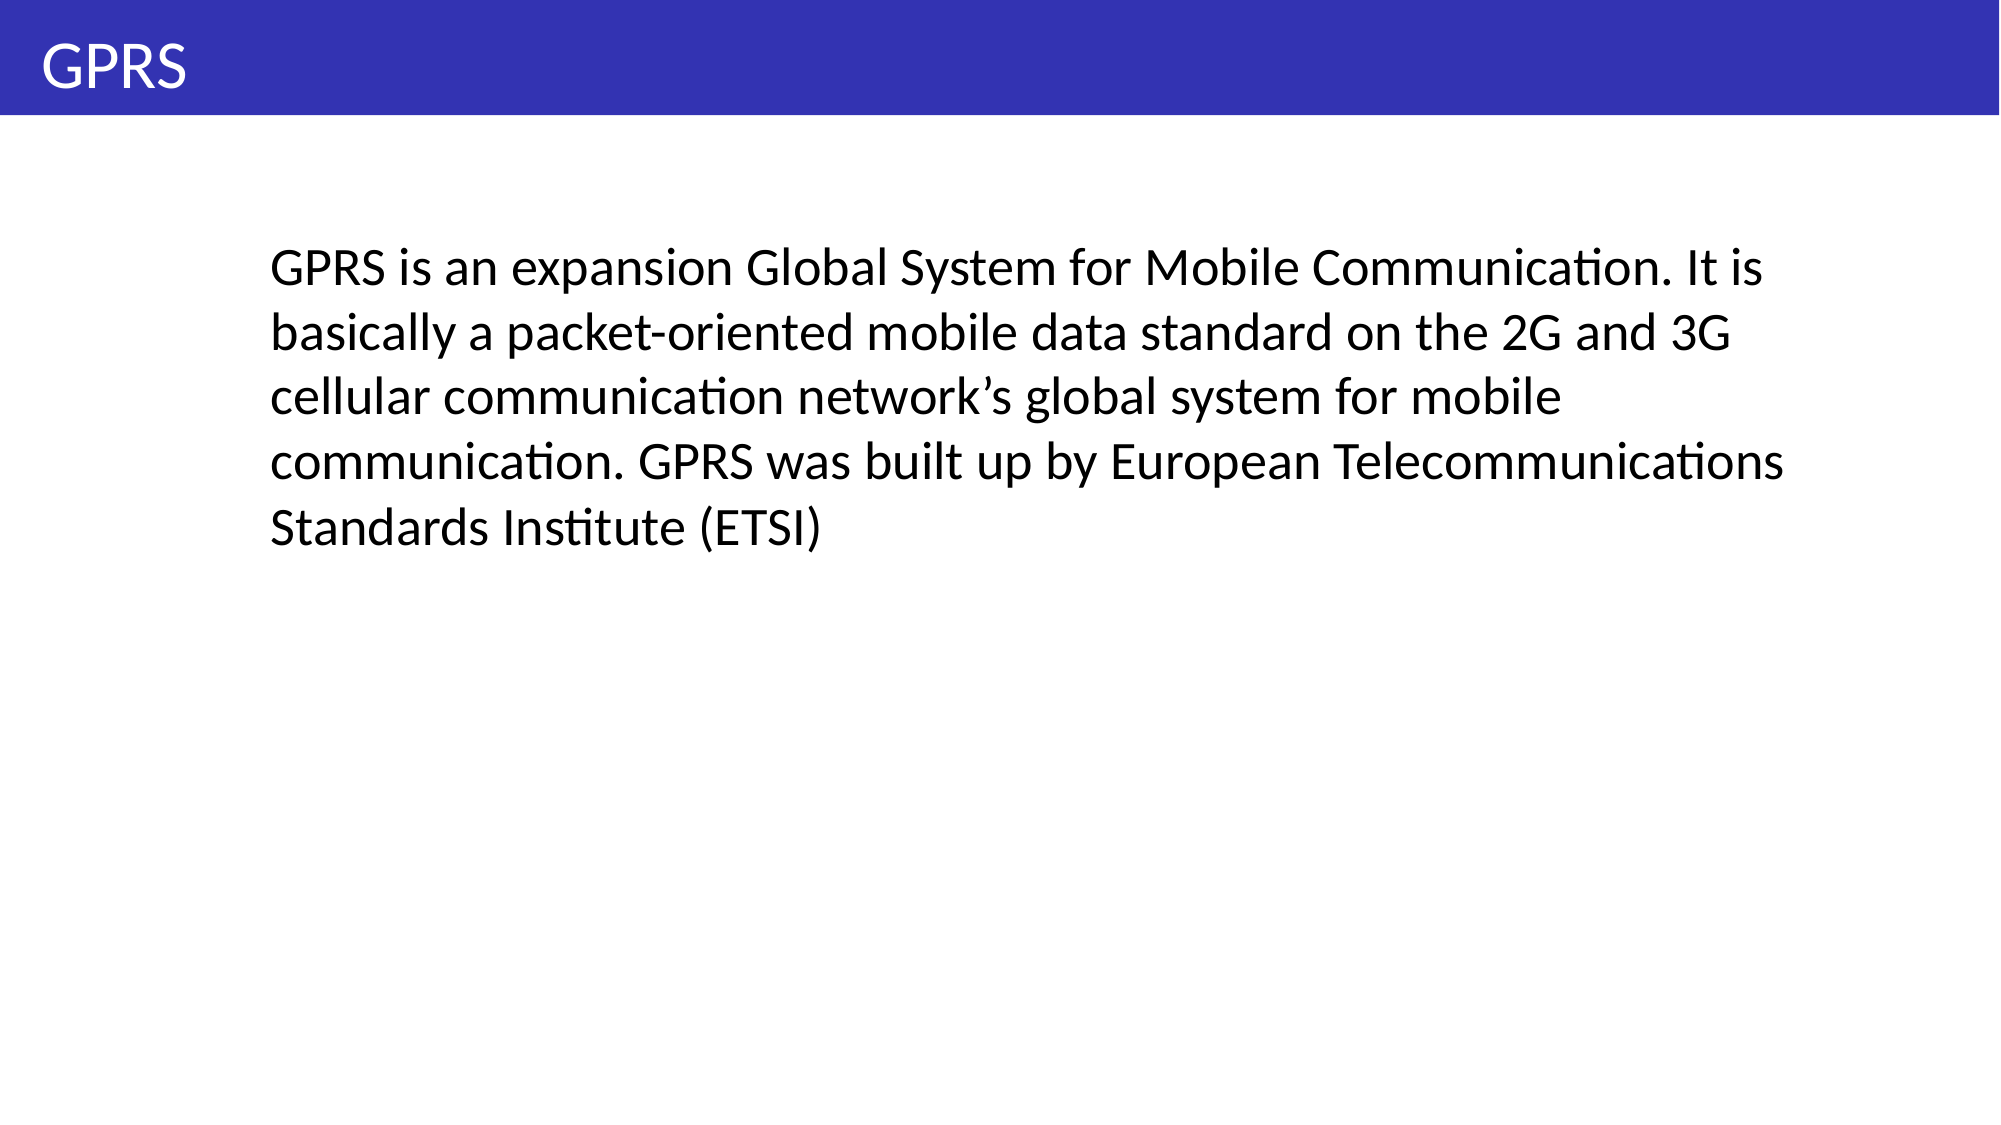

# GPRS
GPRS is an expansion Global System for Mobile Communication. It is basically a packet-oriented mobile data standard on the 2G and 3G cellular communication network’s global system for mobile communication. GPRS was built up by European Telecommunications Standards Institute (ETSI)